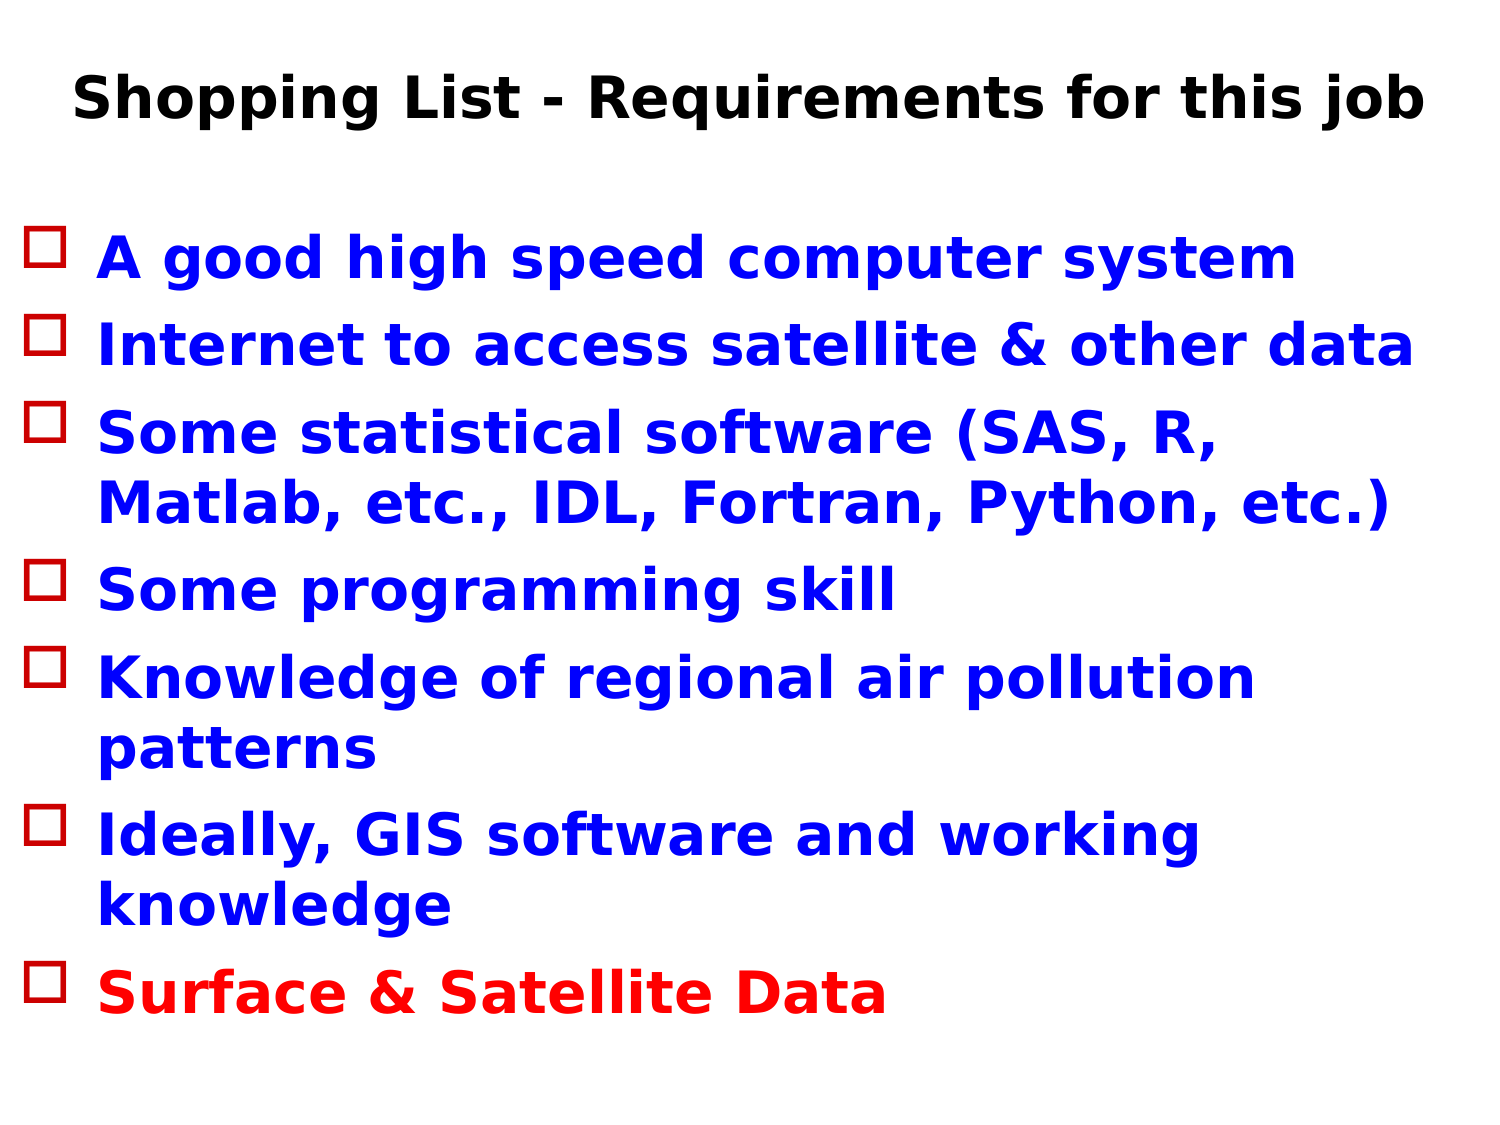

# Shopping List - Requirements for this job
A good high speed computer system
Internet to access satellite & other data
Some statistical software (SAS, R, Matlab, etc., IDL, Fortran, Python, etc.)
Some programming skill
Knowledge of regional air pollution patterns
Ideally, GIS software and working knowledge
Surface & Satellite Data